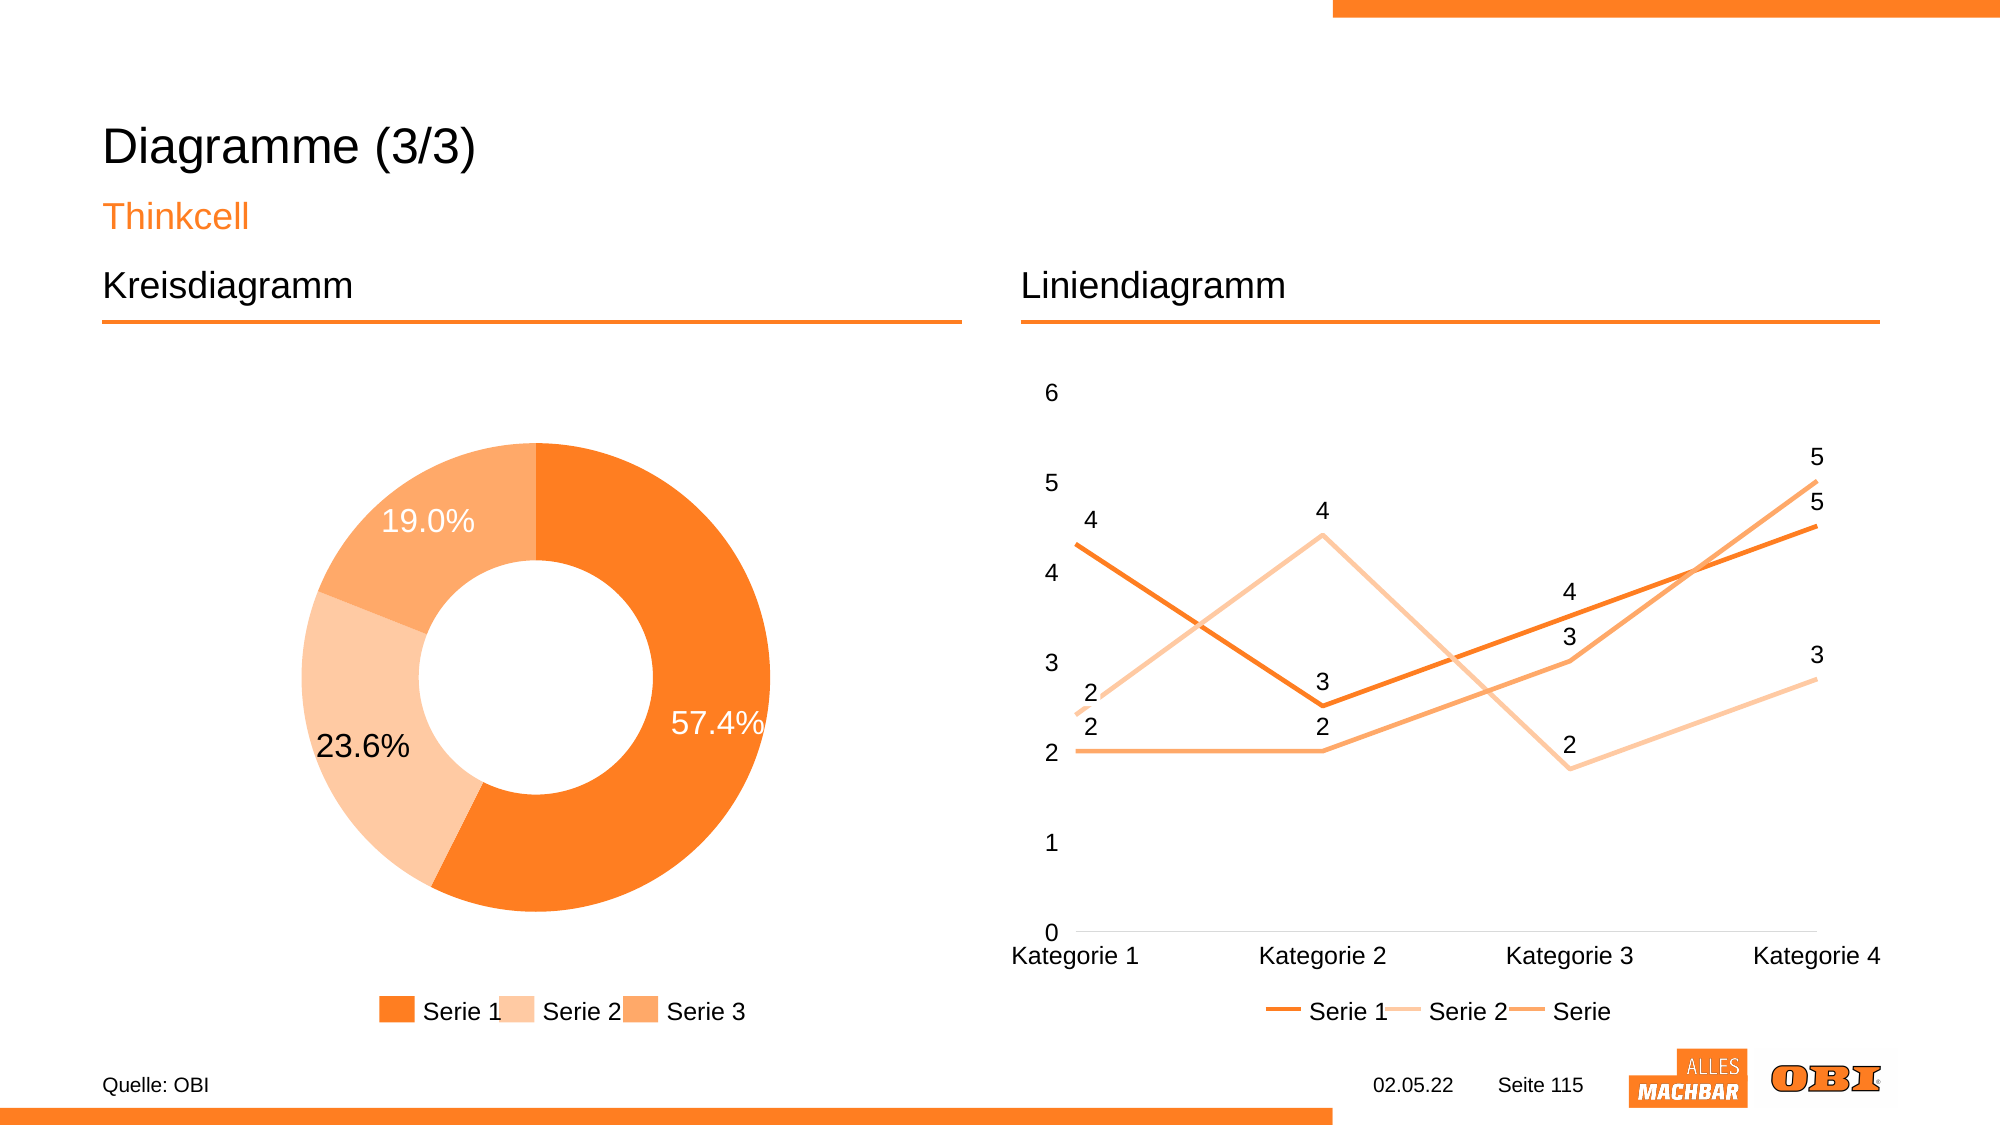

# Diagramme (3/3)
Thinkcell
Kreisdiagramm
Liniendiagramm
6

### Chart

| Category |  |  |  |
|---|---|---|---|

### Chart

| Category |  |
|---|---|
5
19.0%
4
3
2
57.4%
23.6%
2
1
0
Kategorie 1
Kategorie 2
Kategorie 3
Kategorie 4
Serie 1
Serie 2
Serie
Serie 1
Serie 2
Serie 3

Quelle: OBI
02.05.22
Seite 115